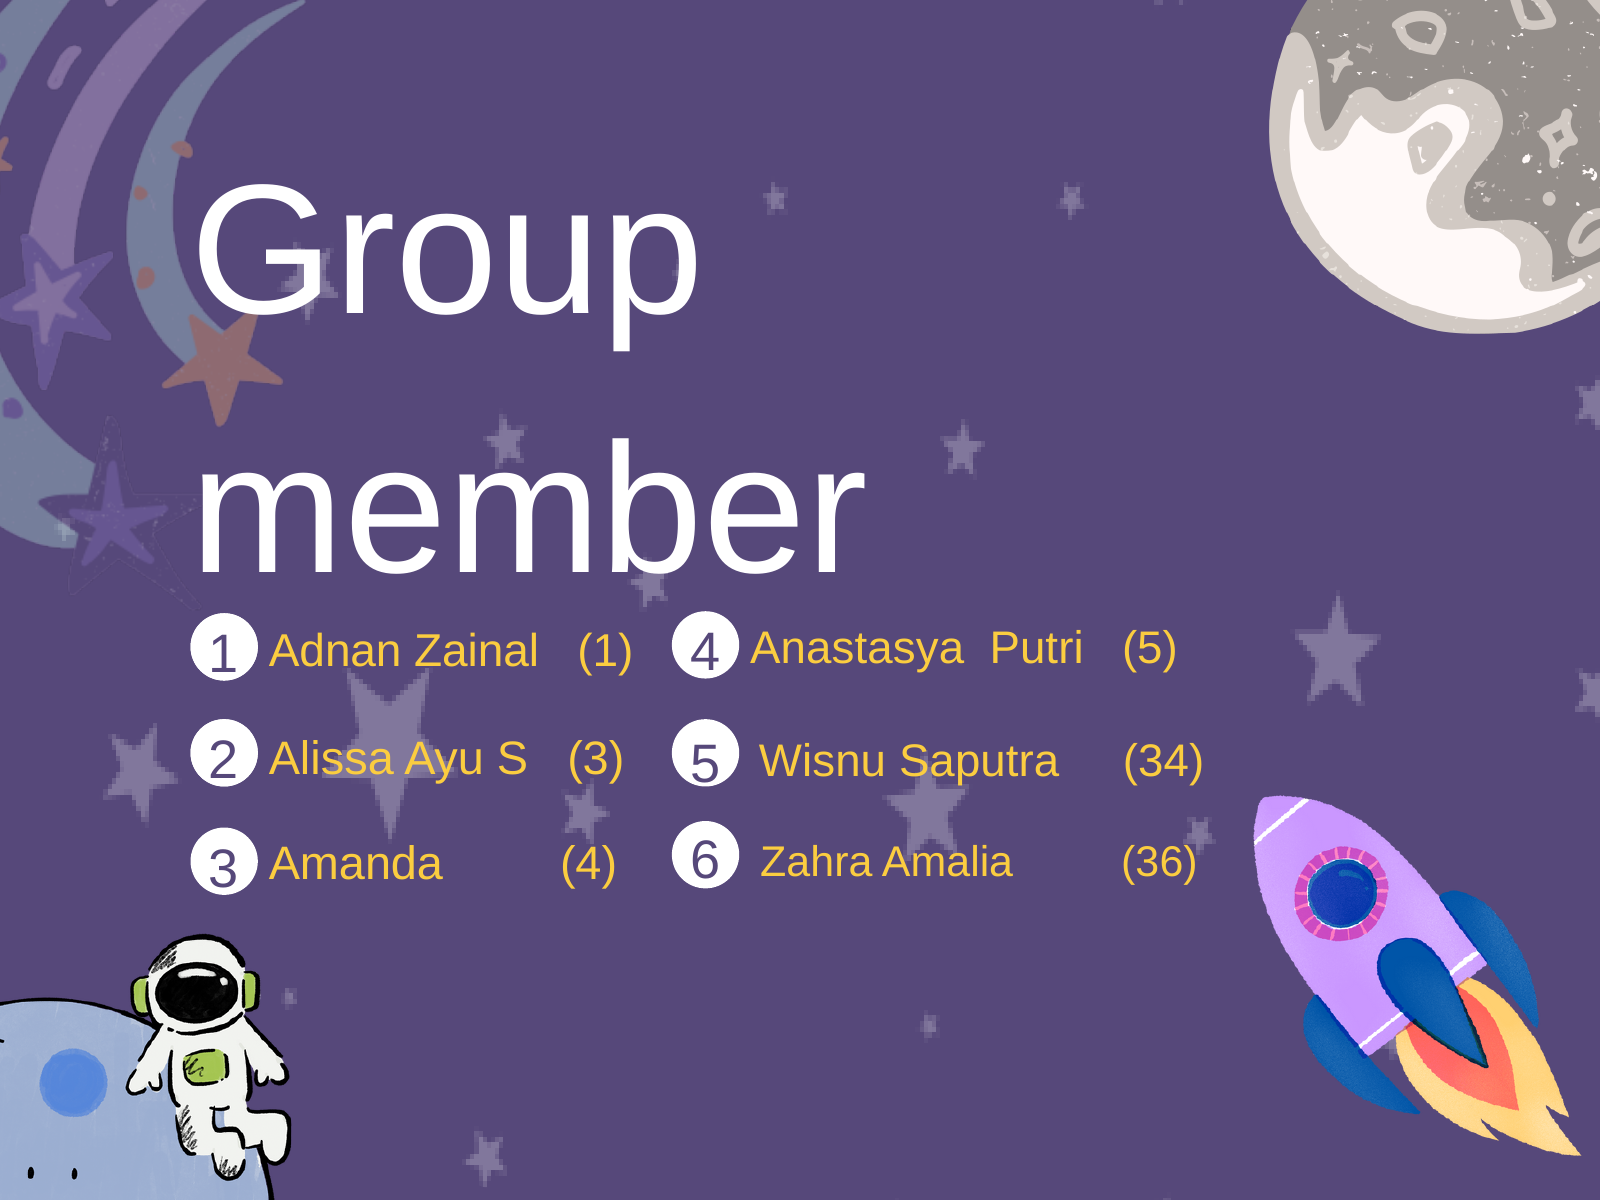

Group member
4
1
Anastasya  Putri   (5)
Adnan Zainal   (1)

2
5
Alissa Ayu S   (3)

Wisnu Saputra     (34)

6

3
Amanda         (4)
Zahra Amalia         (36)